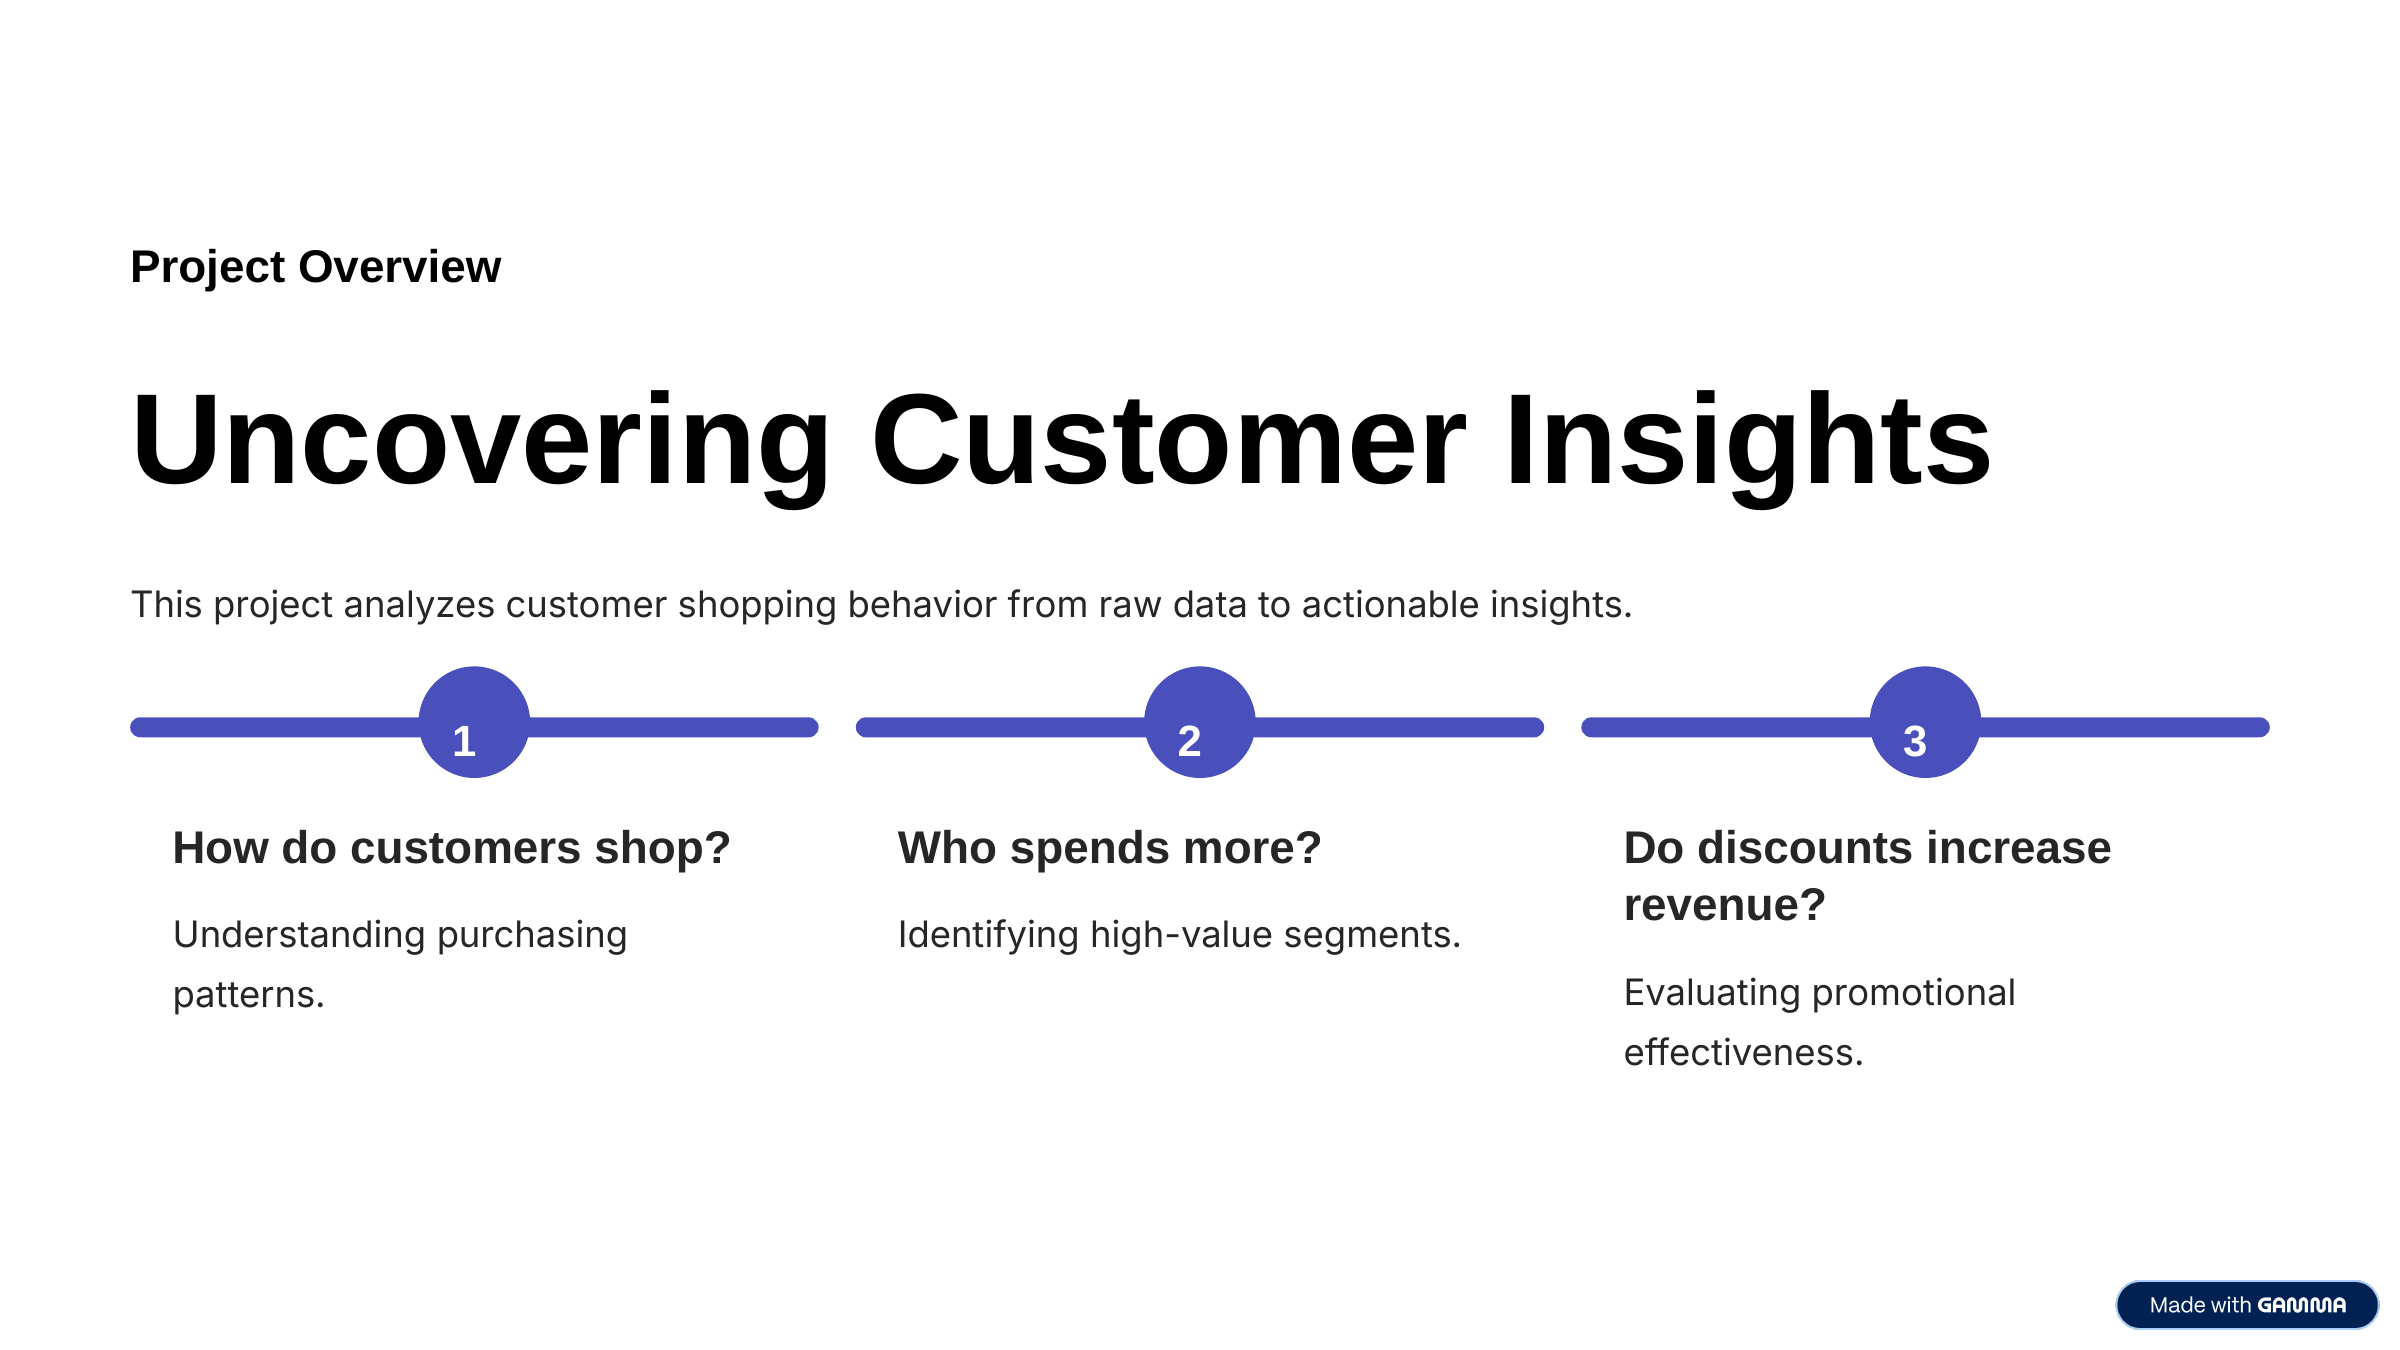

Project Overview
Uncovering Customer Insights
This project analyzes customer shopping behavior from raw data to actionable insights.

1
2
3

How do customers shop?
Who spends more?
Do discounts increase revenue?
Understanding purchasing patterns.
Identifying high-value segments.
Evaluating promotional effectiveness.